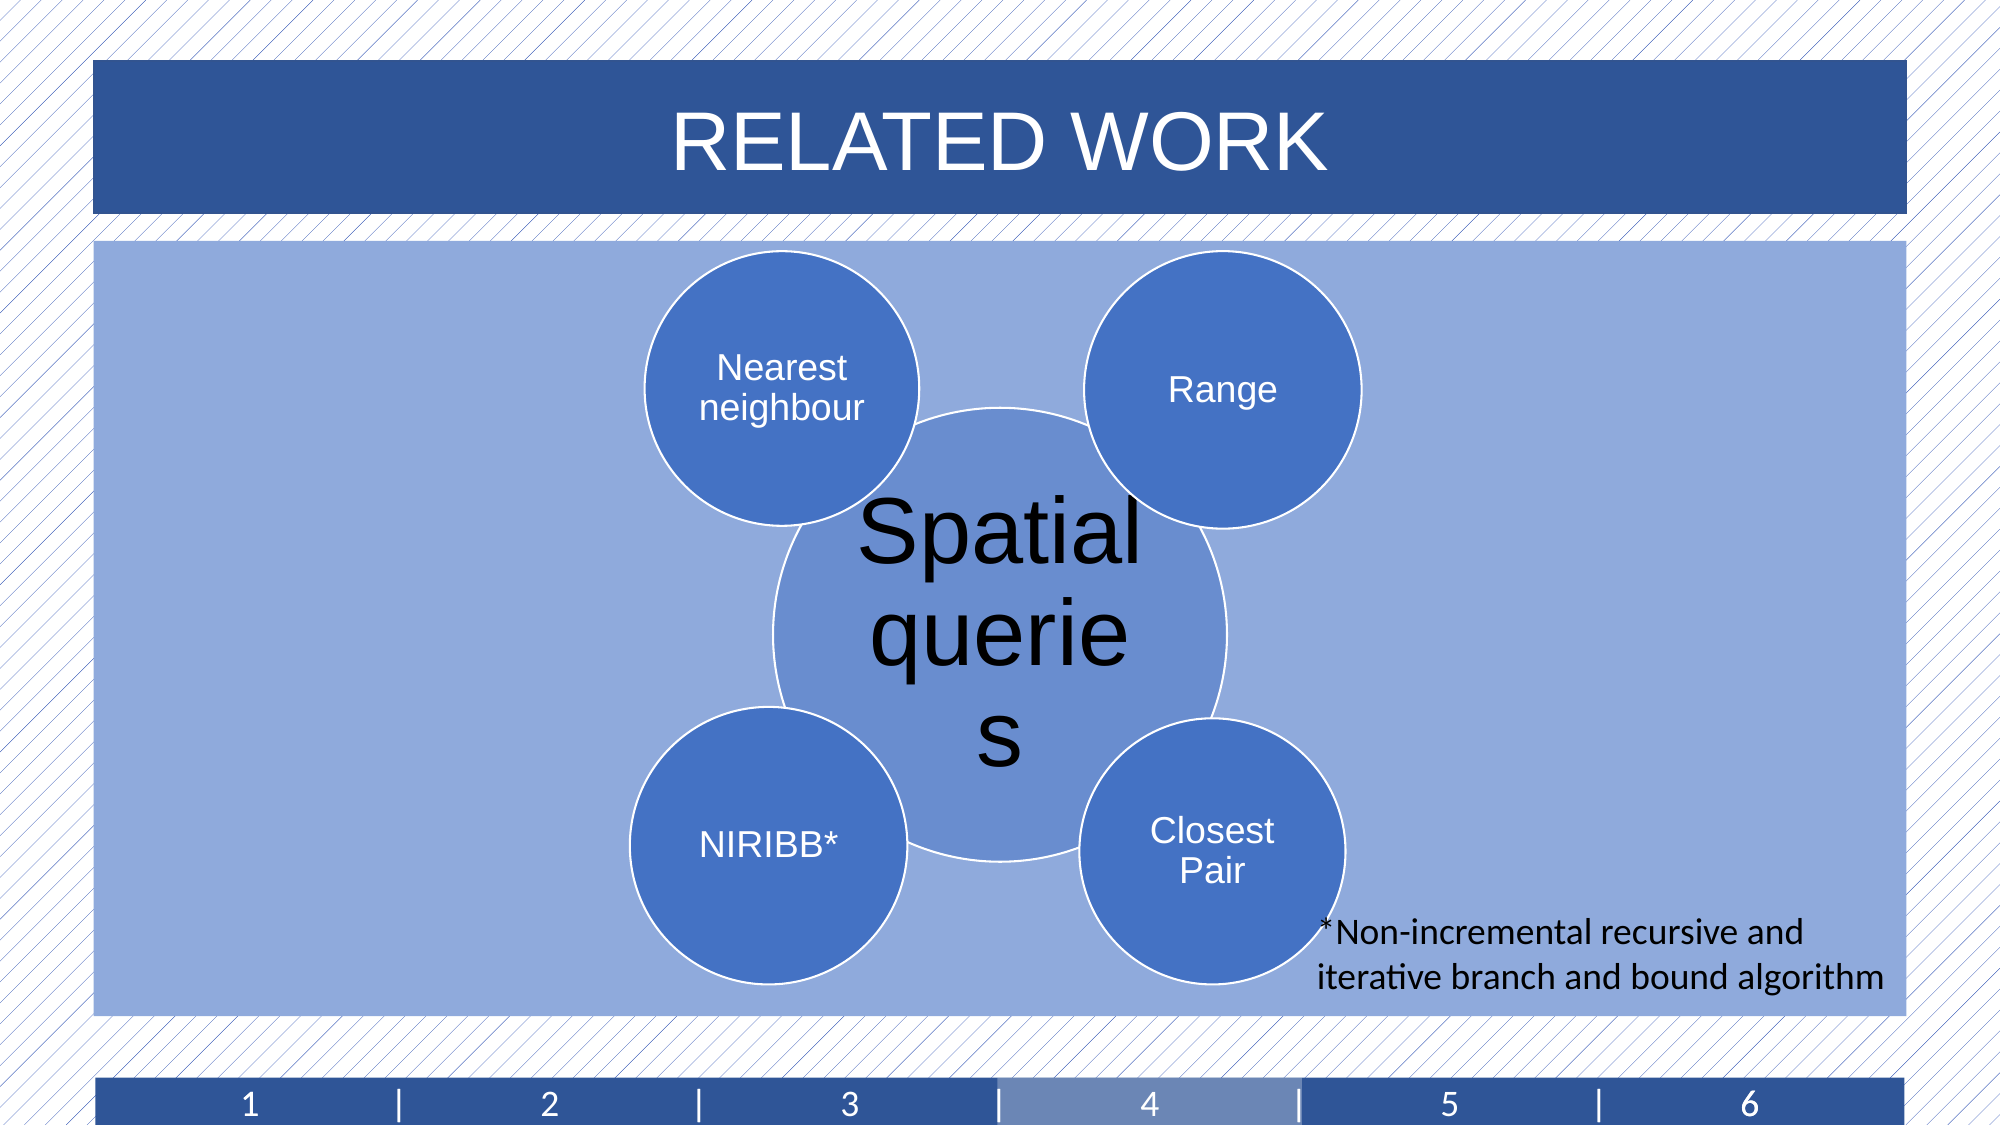

RELATED WORK
Spatial queries
Nearest neighbour
Range
Closest Pair
NIRIBB*

*Non-incremental recursive and iterative branch and bound algorithm
1	| 	2	|	3	|	4	|	5	|	6

1	| 	 	|	 	|	 	|	 	|	6